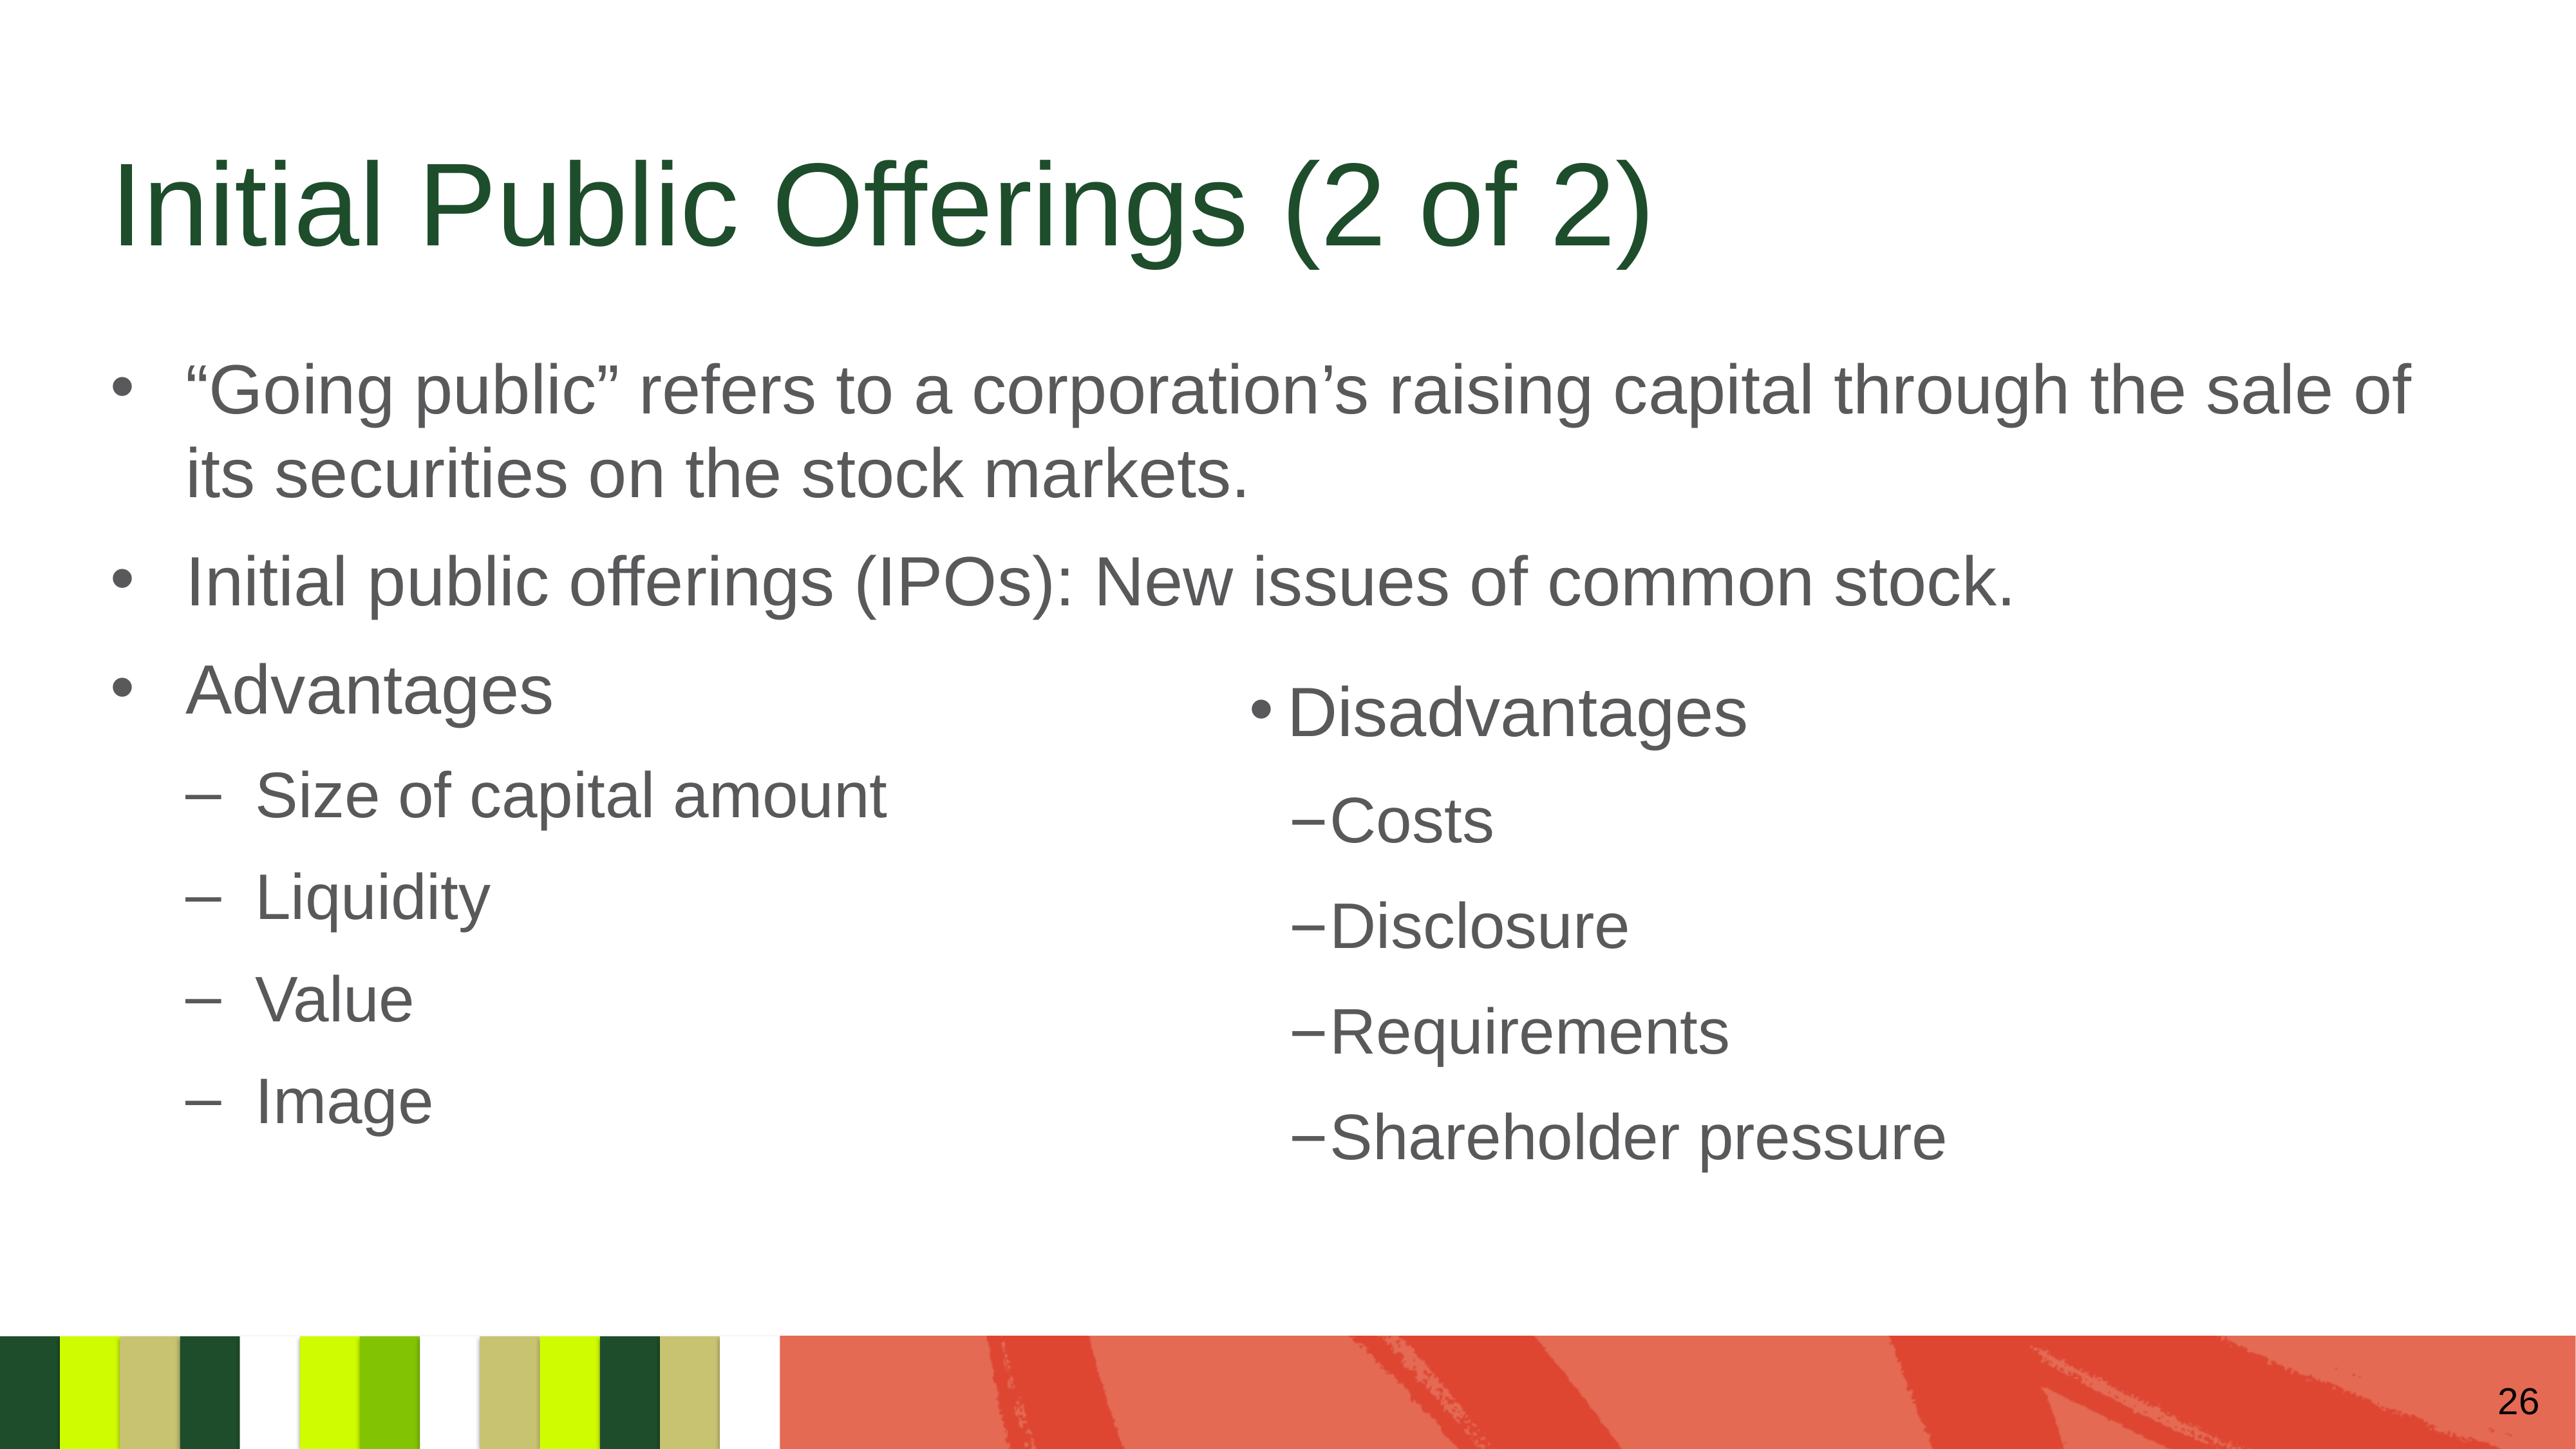

# Initial Public Offerings (2 of 2)
“Going public” refers to a corporation’s raising capital through the sale of its securities on the stock markets.
Initial public offerings (IPOs): New issues of common stock.
Advantages
Size of capital amount
Liquidity
Value
Image
Disadvantages
Costs
Disclosure
Requirements
Shareholder pressure
26